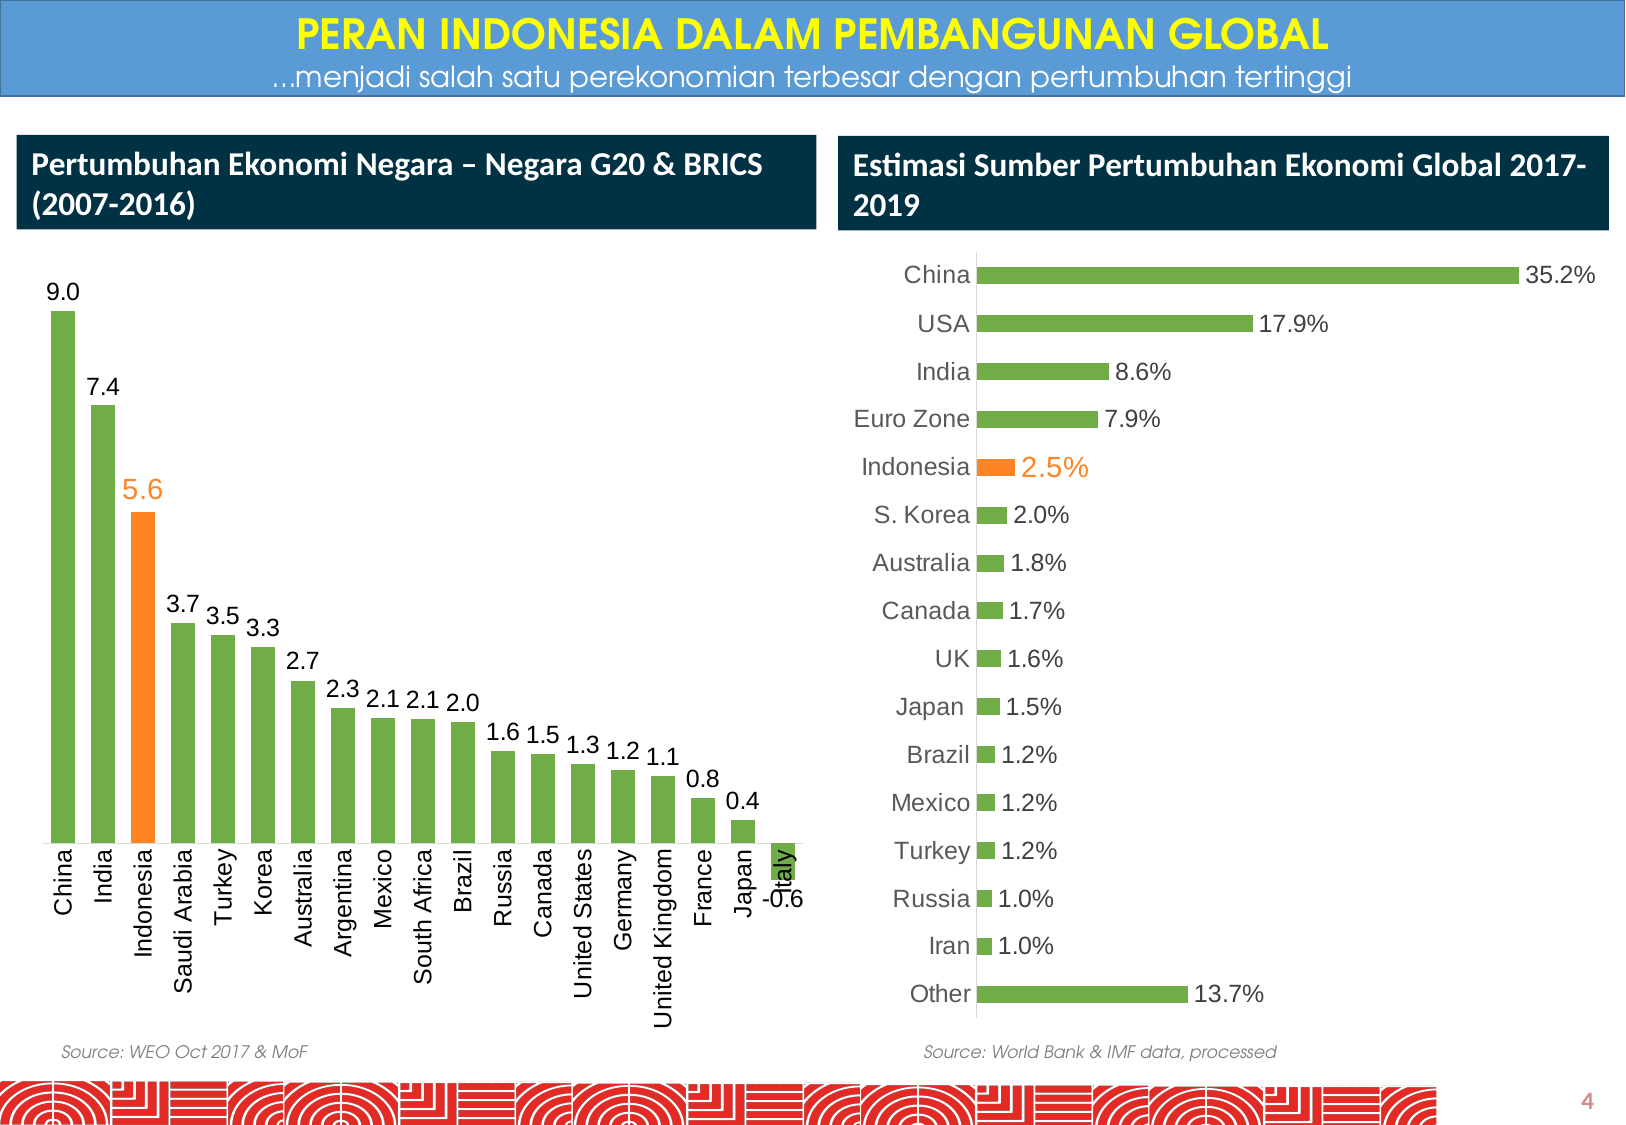

PERAN INDONESIA DALAM PEMBANGUNAN GLOBAL
…menjadi salah satu perekonomian terbesar dengan pertumbuhan tertinggi
Pertumbuhan Ekonomi Negara – Negara G20 & BRICS (2007-2016)
Estimasi Sumber Pertumbuhan Ekonomi Global 2017-2019

### Chart

| Category | Series 1 |
|---|---|
| China | 8.970600000000003 |
| India | 7.375200000000001 |
| Indonesia | 5.588600000000001 |
| Saudi Arabia | 3.7132000000000005 |
| Turkey | 3.5037999999999996 |
| Korea | 3.304 |
| Australia | 2.7412 |
| Argentina | 2.283900000000003 |
| Mexico | 2.1182000000000003 |
| South Africa | 2.0894000000000004 |
| Brazil | 2.0389999999999997 |
| Russia | 1.5530000000000002 |
| Canada | 1.5008999999999988 |
| United States | 1.3311999999999986 |
| Germany | 1.2397999999999985 |
| United Kingdom | 1.1401 |
| France | 0.7657000000000008 |
| Japan | 0.4000000000000001 |
| Italy | -0.6187000000000009 |

### Chart

| Category | Series 1 |
|---|---|
| Other | 0.137 |
| Iran | 0.010000000000000005 |
| Russia | 0.010000000000000005 |
| Turkey | 0.012 |
| Mexico | 0.012 |
| Brazil | 0.012 |
| Japan  | 0.014999999999999998 |
| UK | 0.01600000000000002 |
| Canada | 0.017 |
| Australia | 0.018 |
| S. Korea | 0.02000000000000001 |
| Indonesia | 0.025 |
| Euro Zone | 0.07900000000000008 |
| India | 0.08600000000000002 |
| USA | 0.17900000000000016 |
| China | 0.3520000000000003 |
Source: WEO Oct 2017 & MoF
Source: World Bank & IMF data, processed
4